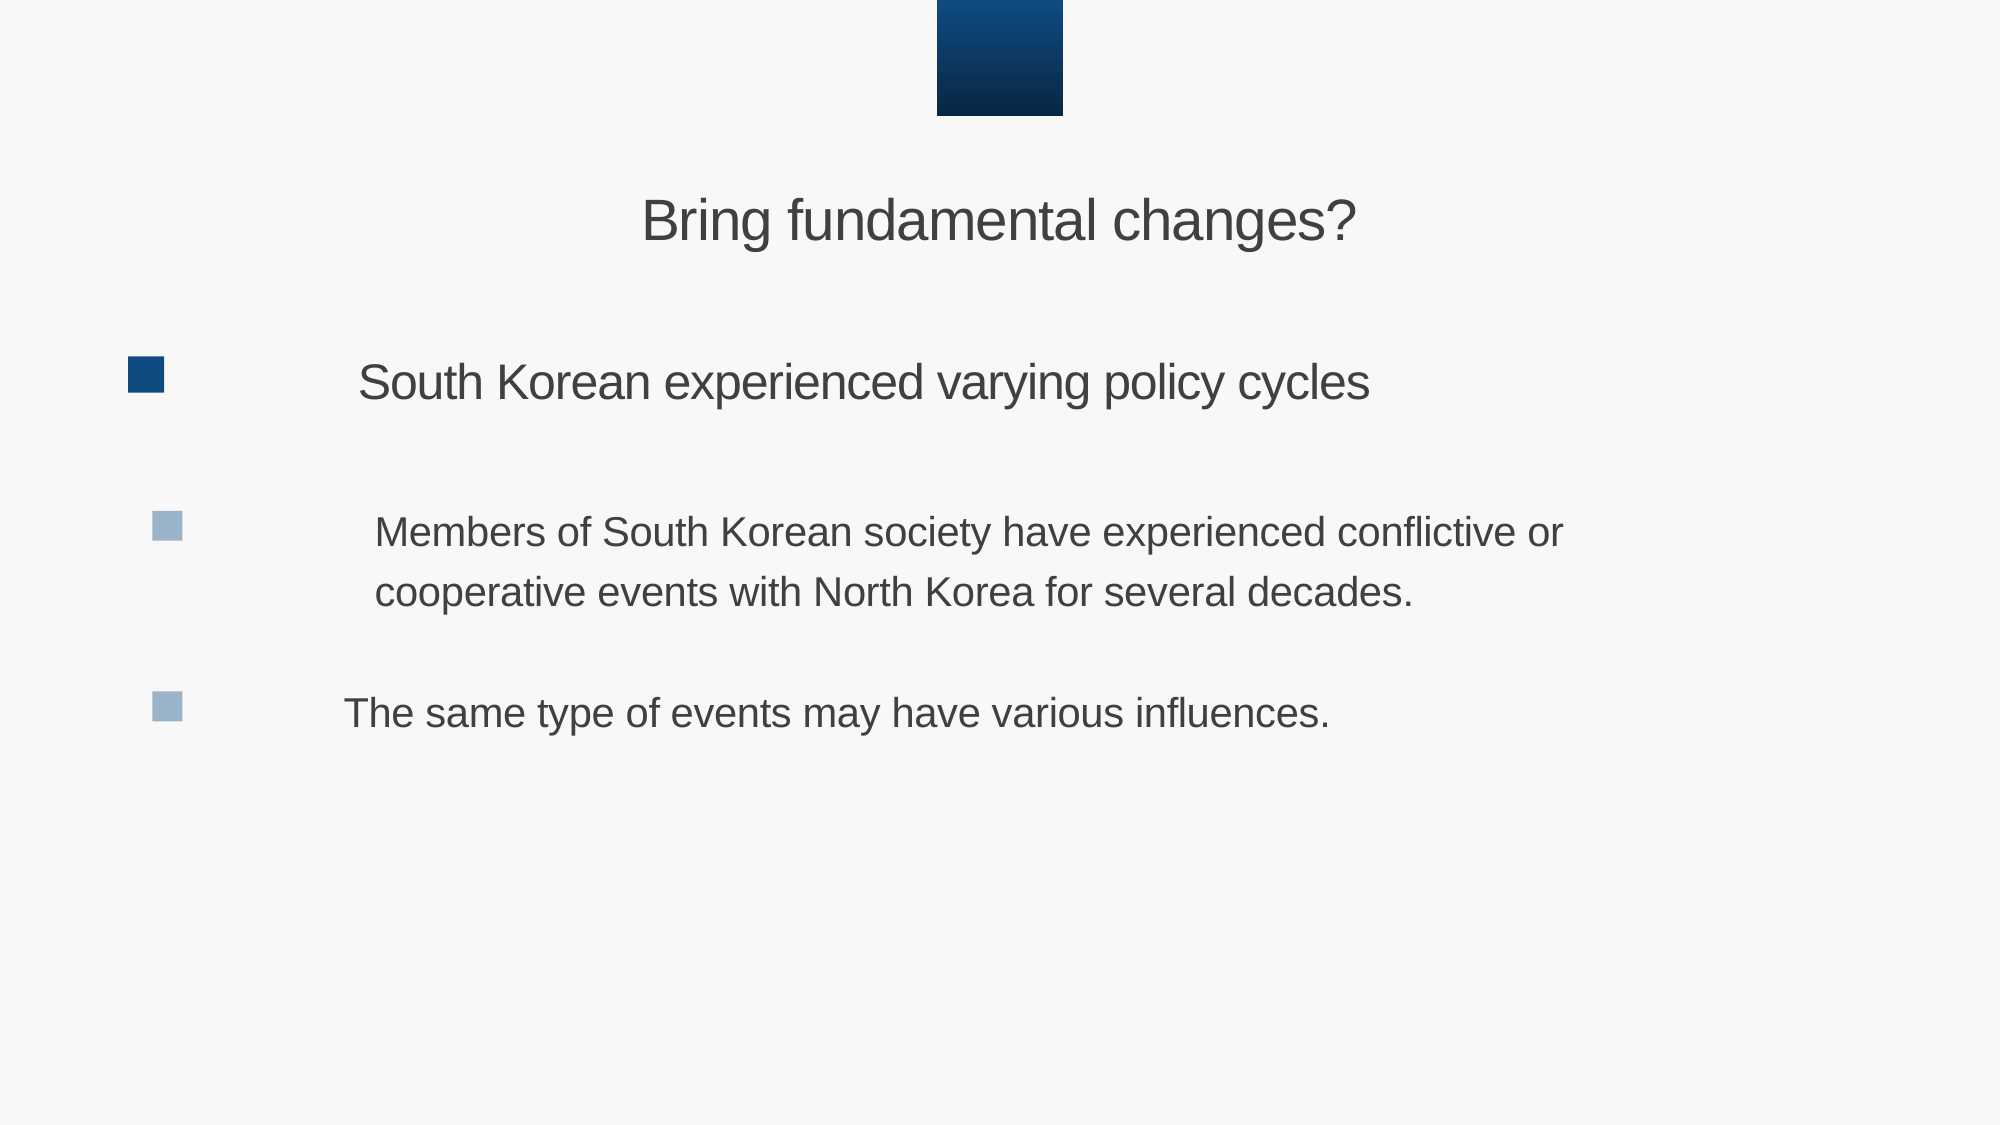

02
Bring fundamental changes?
South Korean experienced varying policy cycles

Members of South Korean society have experienced conflictive or
cooperative events with North Korea for several decades.

The same type of events may have various influences.